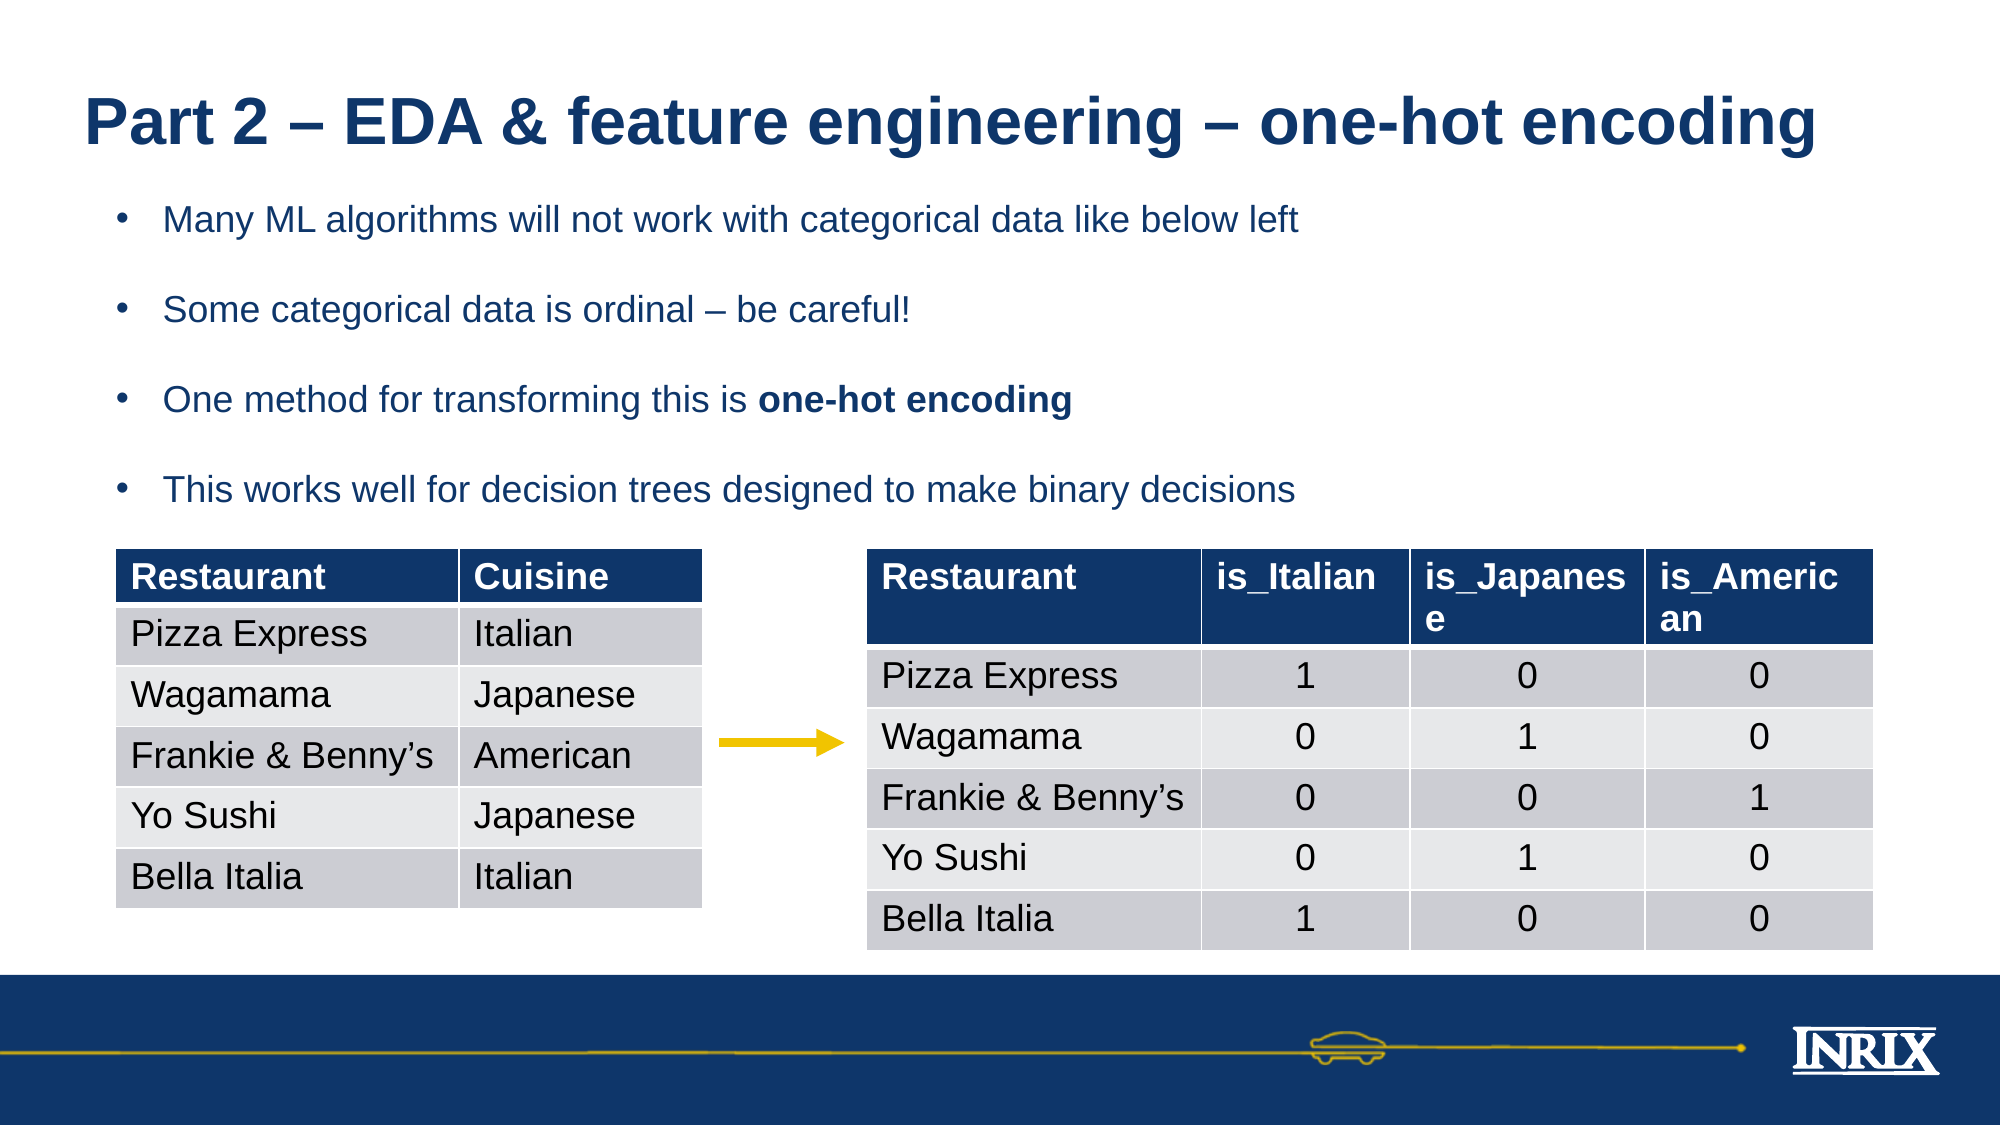

Part 2 – EDA & feature engineering – one-hot encoding
Many ML algorithms will not work with categorical data like below left

Some categorical data is ordinal – be careful!

One method for transforming this is one-hot encoding

This works well for decision trees designed to make binary decisions
| Restaurant | Cuisine |
| --- | --- |
| Pizza Express | Italian |
| Wagamama | Japanese |
| Frankie & Benny’s | American |
| Yo Sushi | Japanese |
| Bella Italia | Italian |
| Restaurant | is\_Italian | is\_Japanese | is\_American |
| --- | --- | --- | --- |
| Pizza Express | 1 | 0 | 0 |
| Wagamama | 0 | 1 | 0 |
| Frankie & Benny’s | 0 | 0 | 1 |
| Yo Sushi | 0 | 1 | 0 |
| Bella Italia | 1 | 0 | 0 |